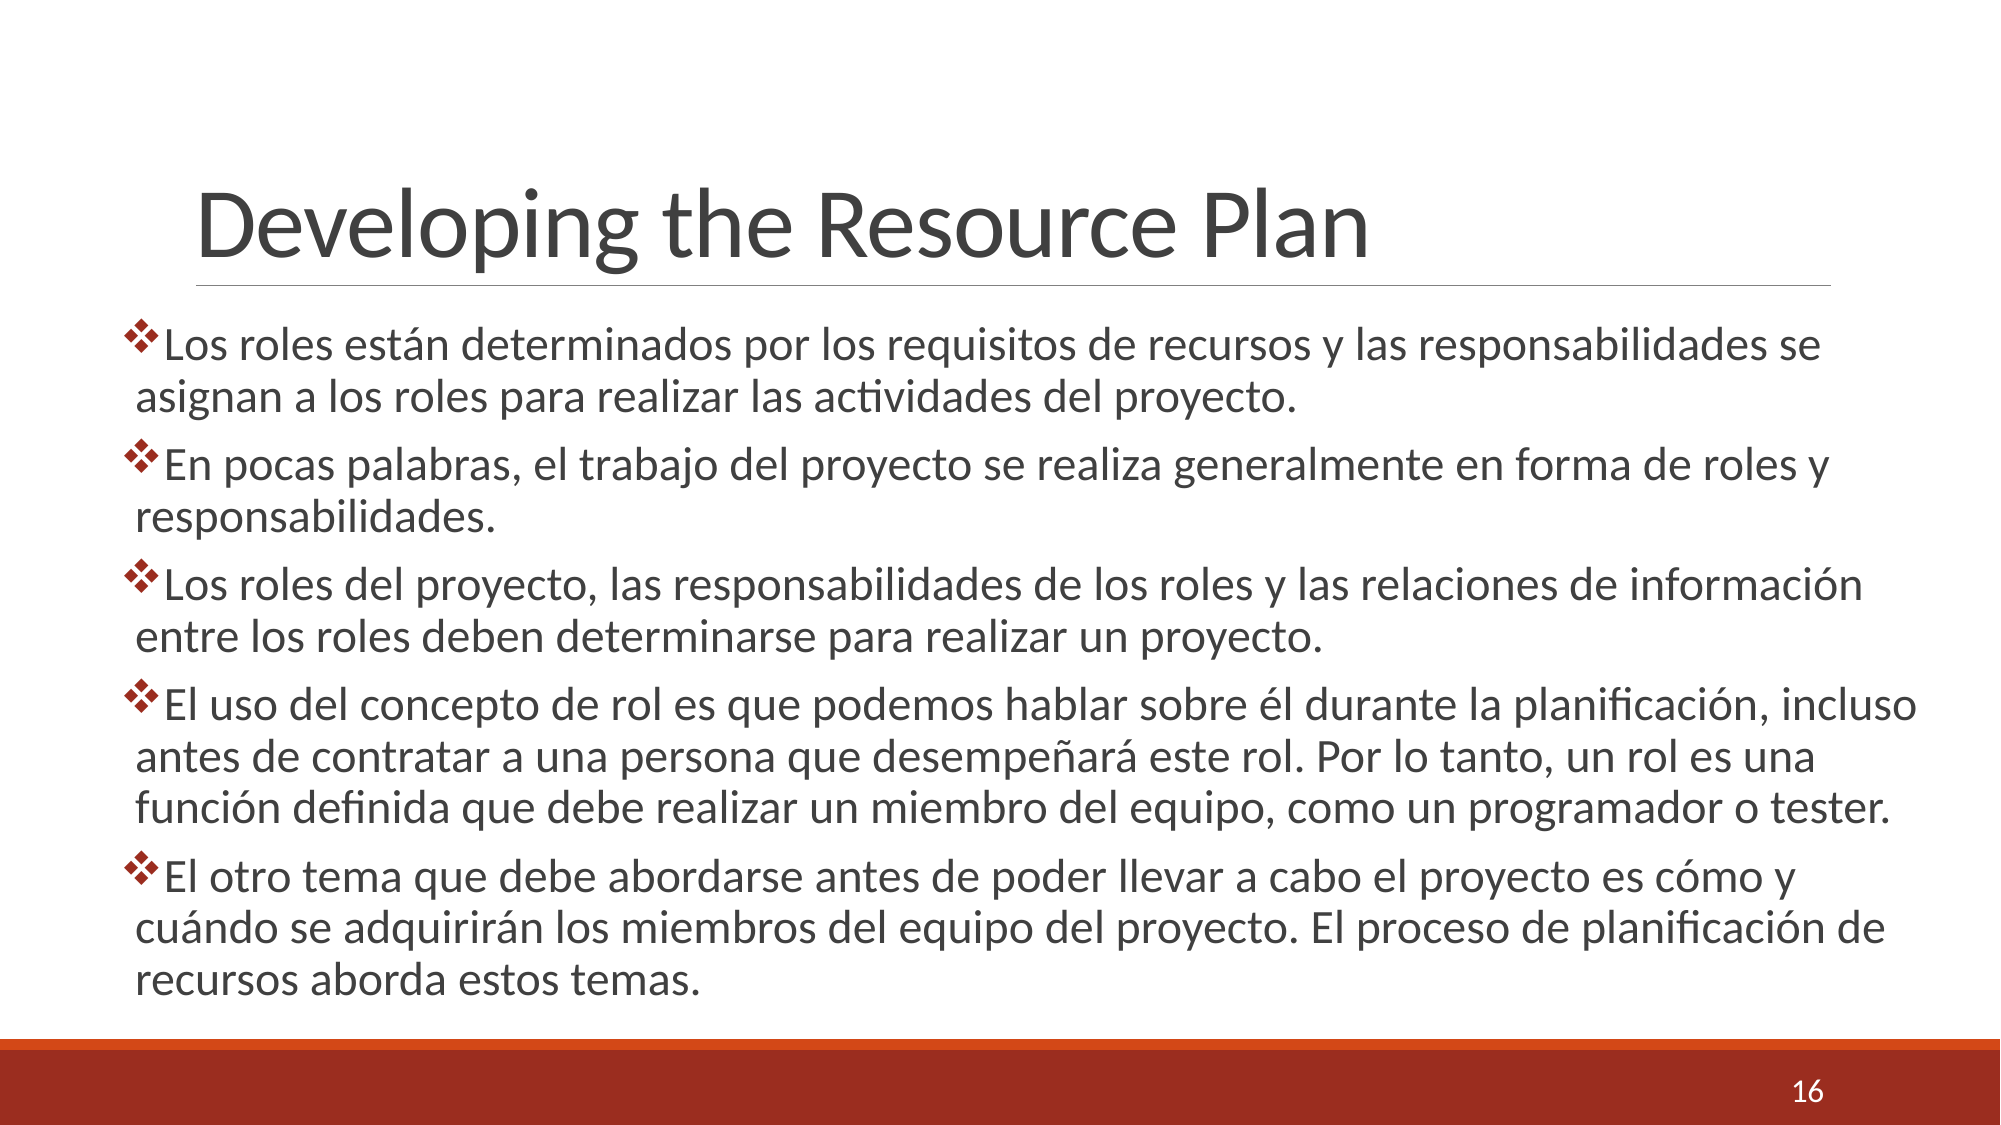

# Developing the Resource Plan
Los roles están determinados por los requisitos de recursos y las responsabilidades se asignan a los roles para realizar las actividades del proyecto.
En pocas palabras, el trabajo del proyecto se realiza generalmente en forma de roles y responsabilidades.
Los roles del proyecto, las responsabilidades de los roles y las relaciones de información entre los roles deben determinarse para realizar un proyecto.
El uso del concepto de rol es que podemos hablar sobre él durante la planificación, incluso antes de contratar a una persona que desempeñará este rol. Por lo tanto, un rol es una función definida que debe realizar un miembro del equipo, como un programador o tester.
El otro tema que debe abordarse antes de poder llevar a cabo el proyecto es cómo y cuándo se adquirirán los miembros del equipo del proyecto. El proceso de planificación de recursos aborda estos temas.
16